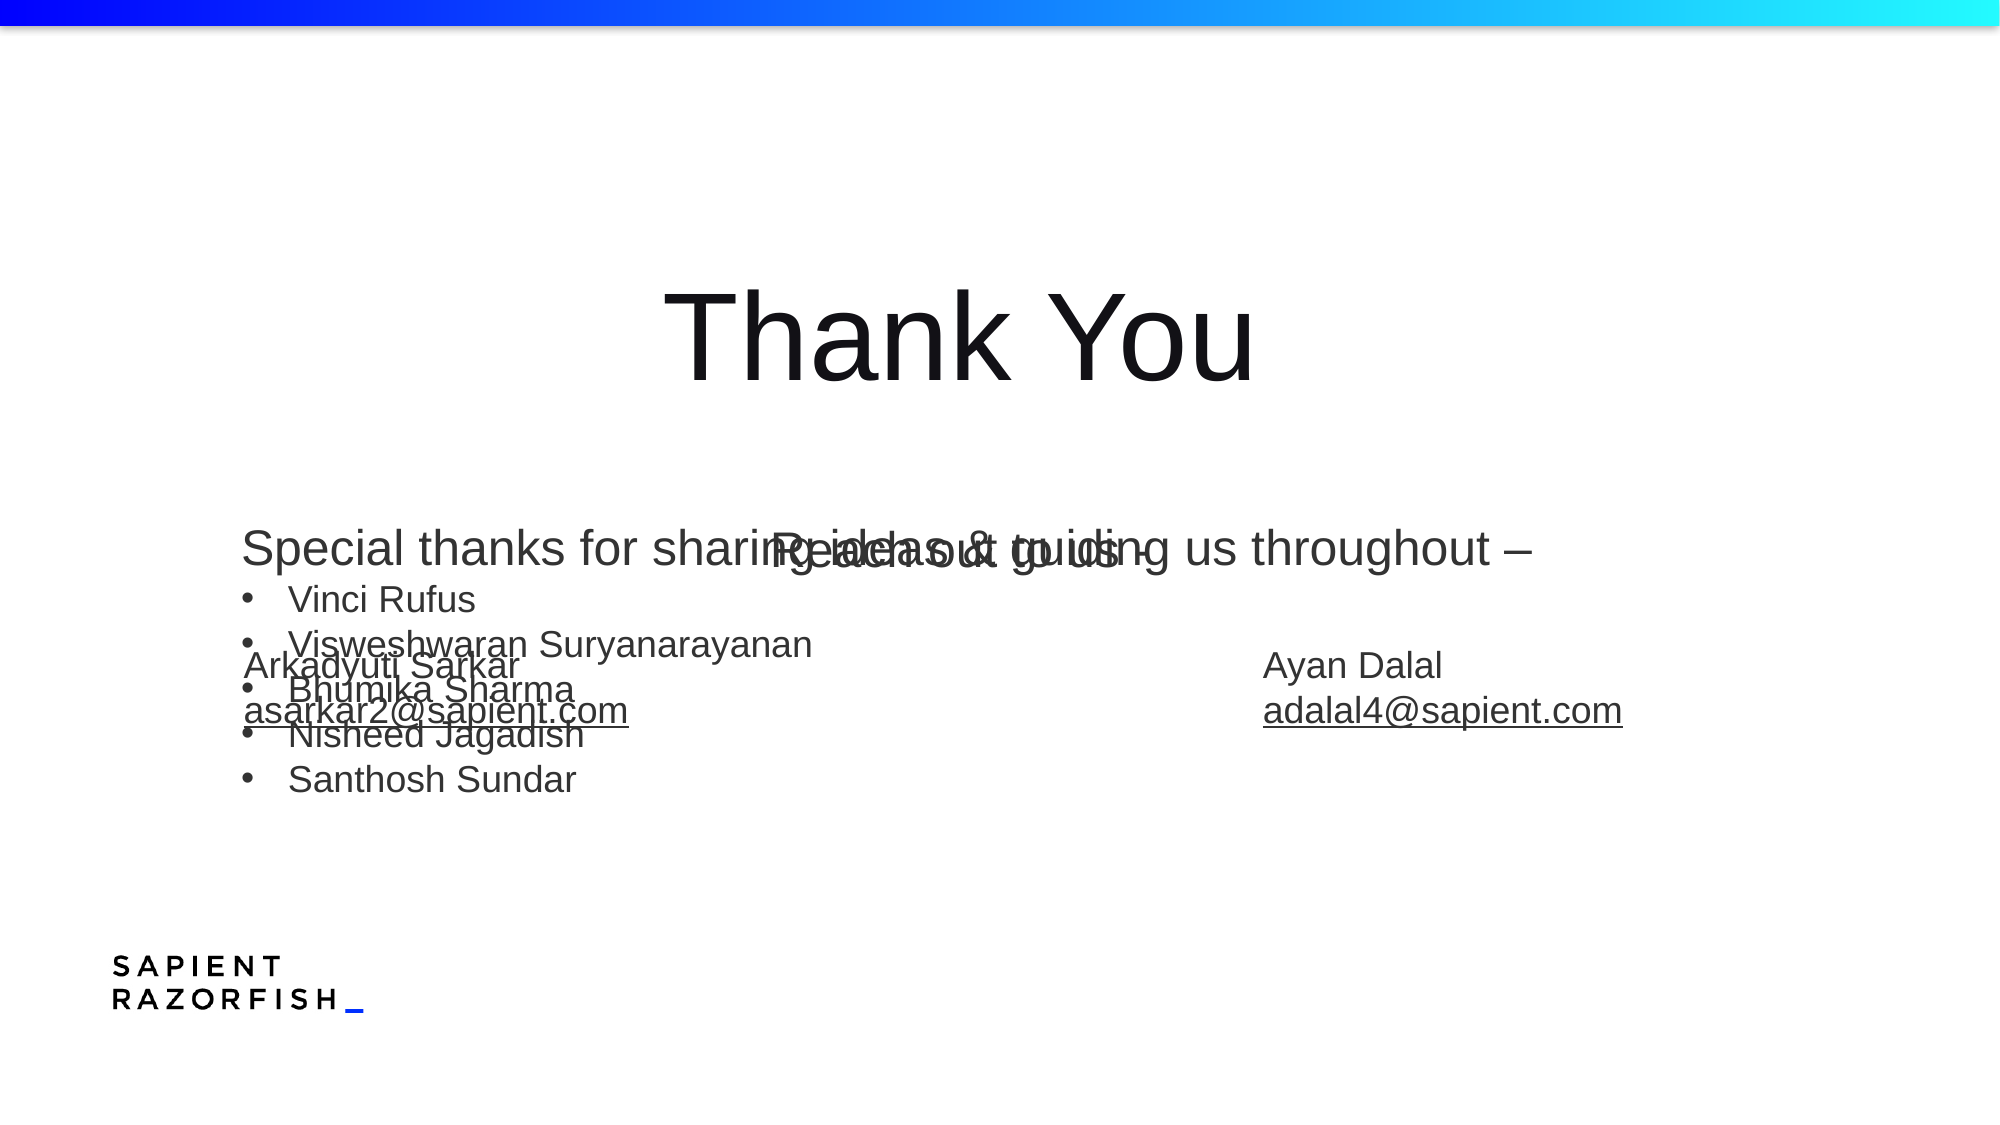

# Thank You
Special thanks for sharing ideas & guiding us throughout –
Vinci Rufus
Visweshwaran Suryanarayanan
Bhumika Sharma
Nisheed Jagadish
Santhosh Sundar
Reach out to us -
Ayan Dalal
adalal4@sapient.com
Arkadyuti Sarkar
asarkar2@sapient.com